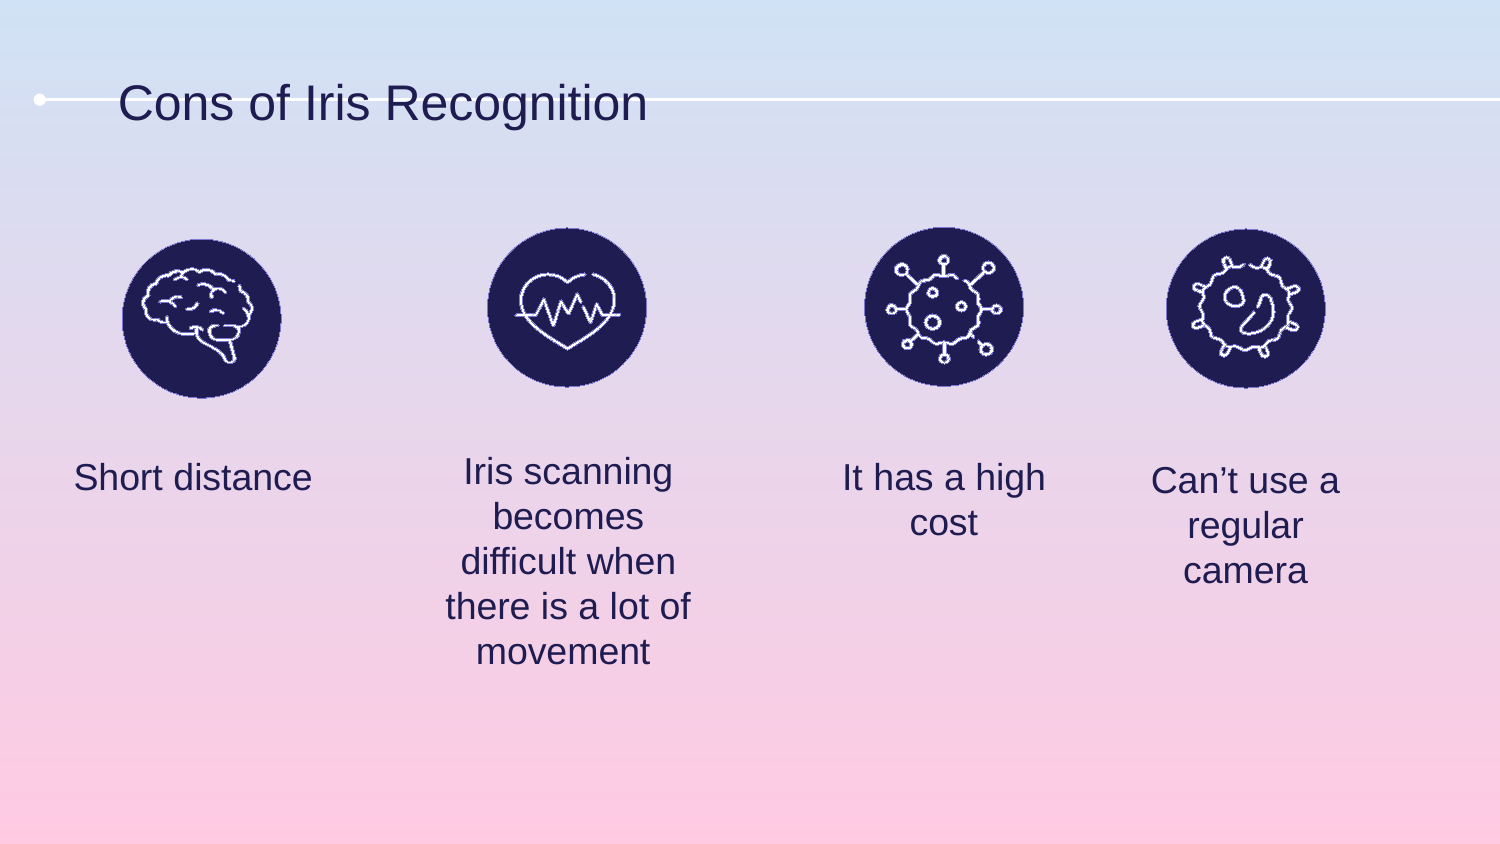

# Cons of Iris Recognition

Iris scanning becomes difficult when there is a lot of movement
Short distance
It has a high cost

Can’t use a regular camera